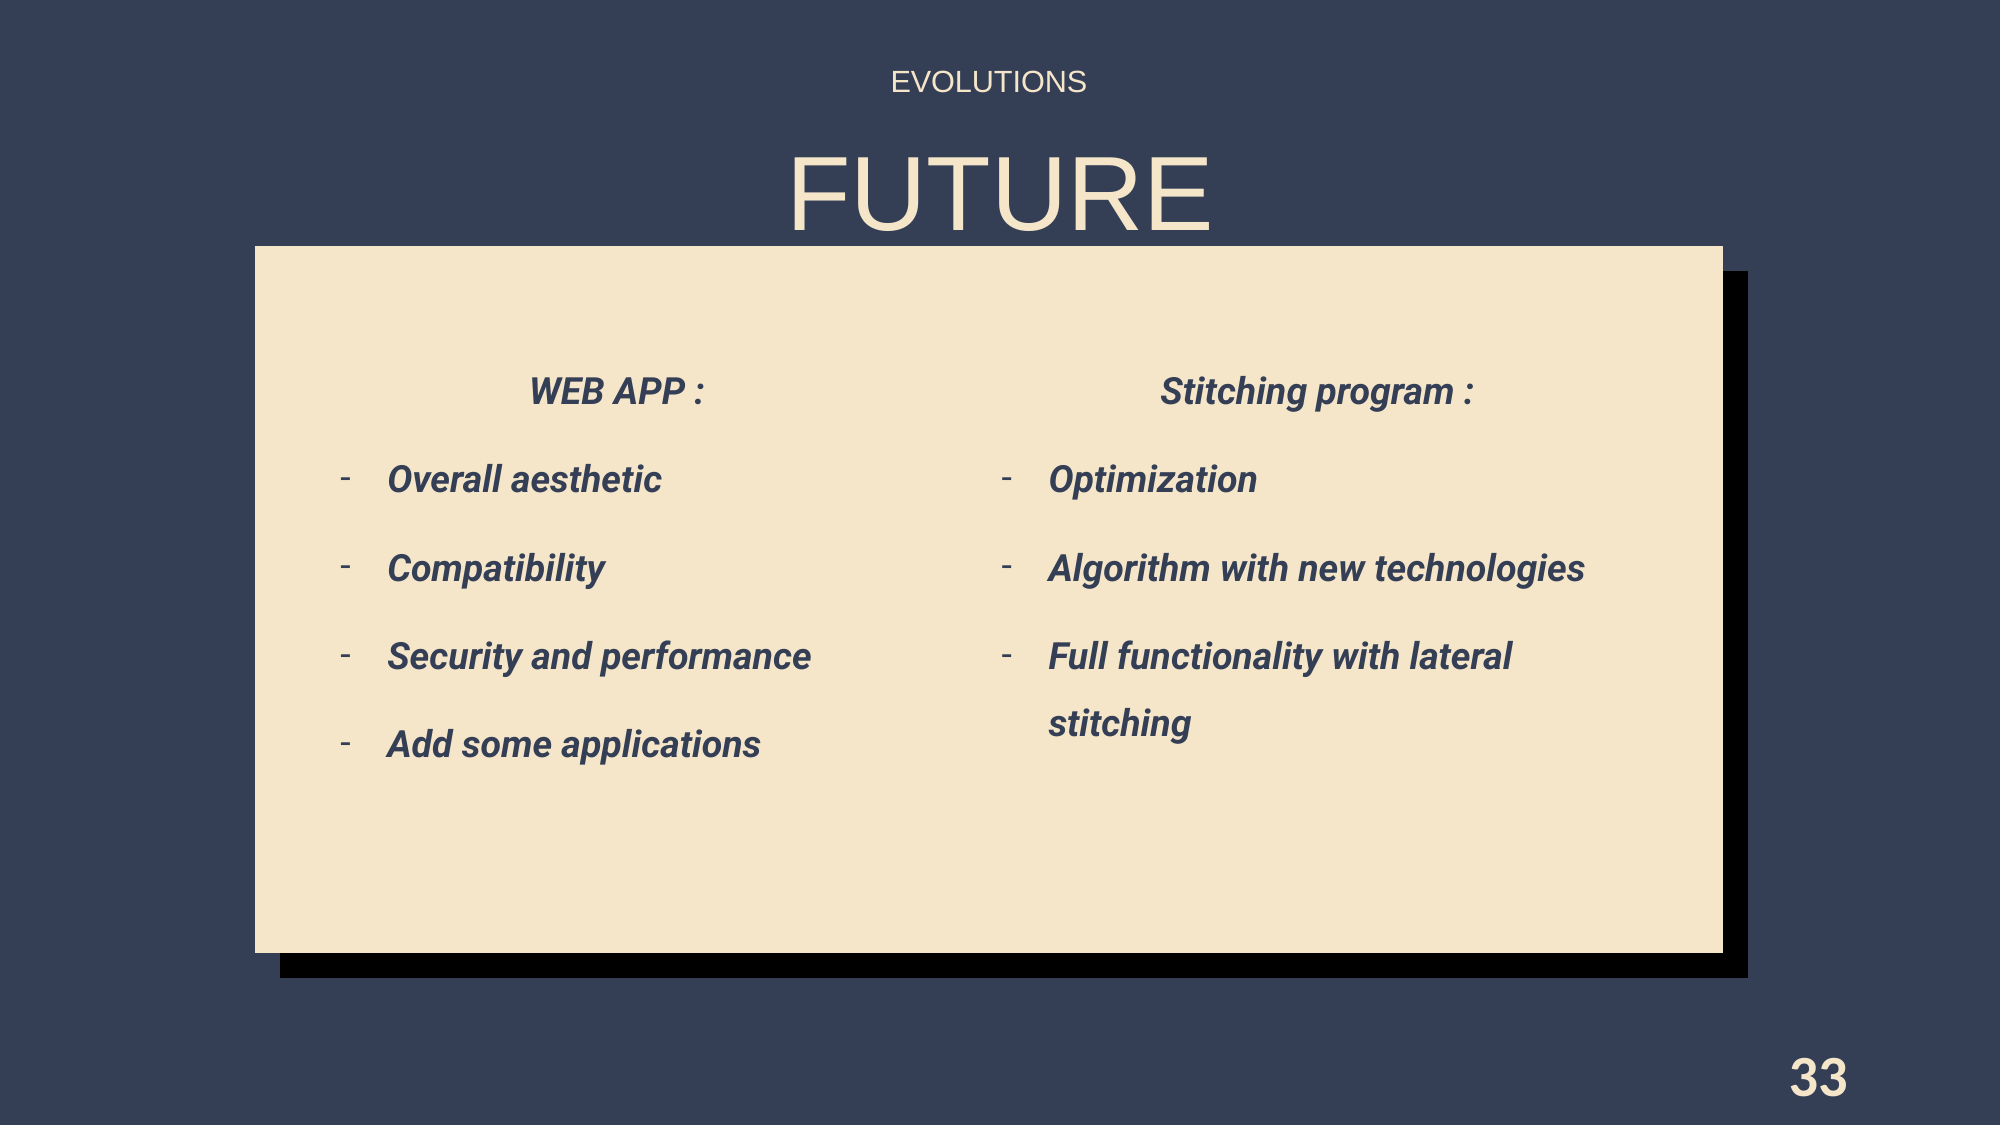

EVOLUTIONS
FUTURE

Stitching program :
Optimization
Algorithm with new technologies
Full functionality with lateral stitching
WEB APP :
Overall aesthetic
Compatibility
Security and performance
Add some applications
33